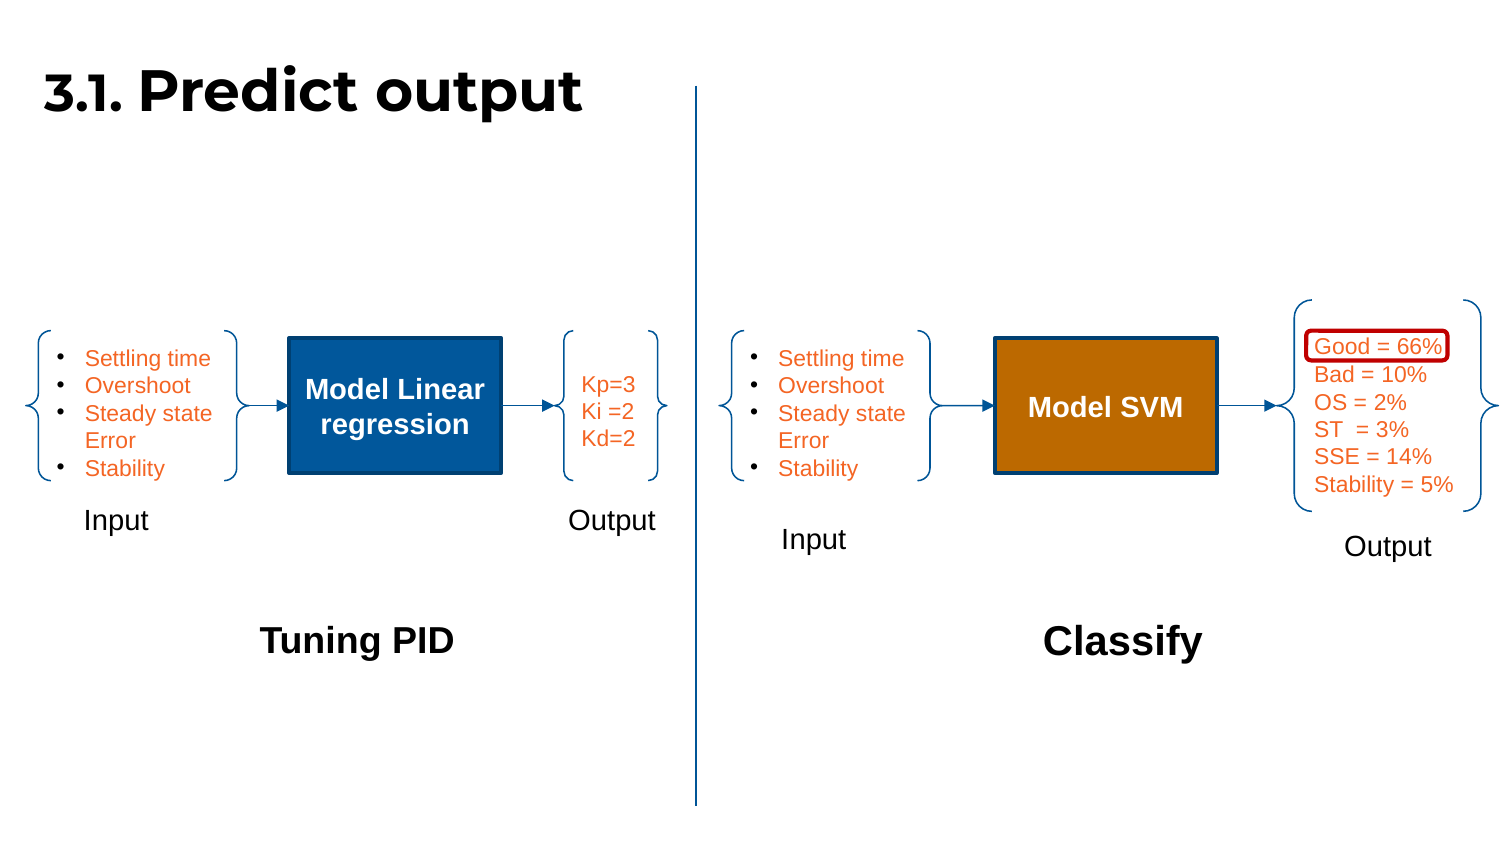

3.1. Predict output
Good = 66%
Bad = 10%
OS = 2%
ST  = 3%
SSE = 14%
Stability = 5%

Settling time
Overshoot
Steady state Error
Stability
Kp=3
Ki =2
Kd=2
Settling time
Overshoot
Steady state Error
Stability
Model Linear regression
Model SVM
Output
Input
Input
Output
Classify
Tuning PID